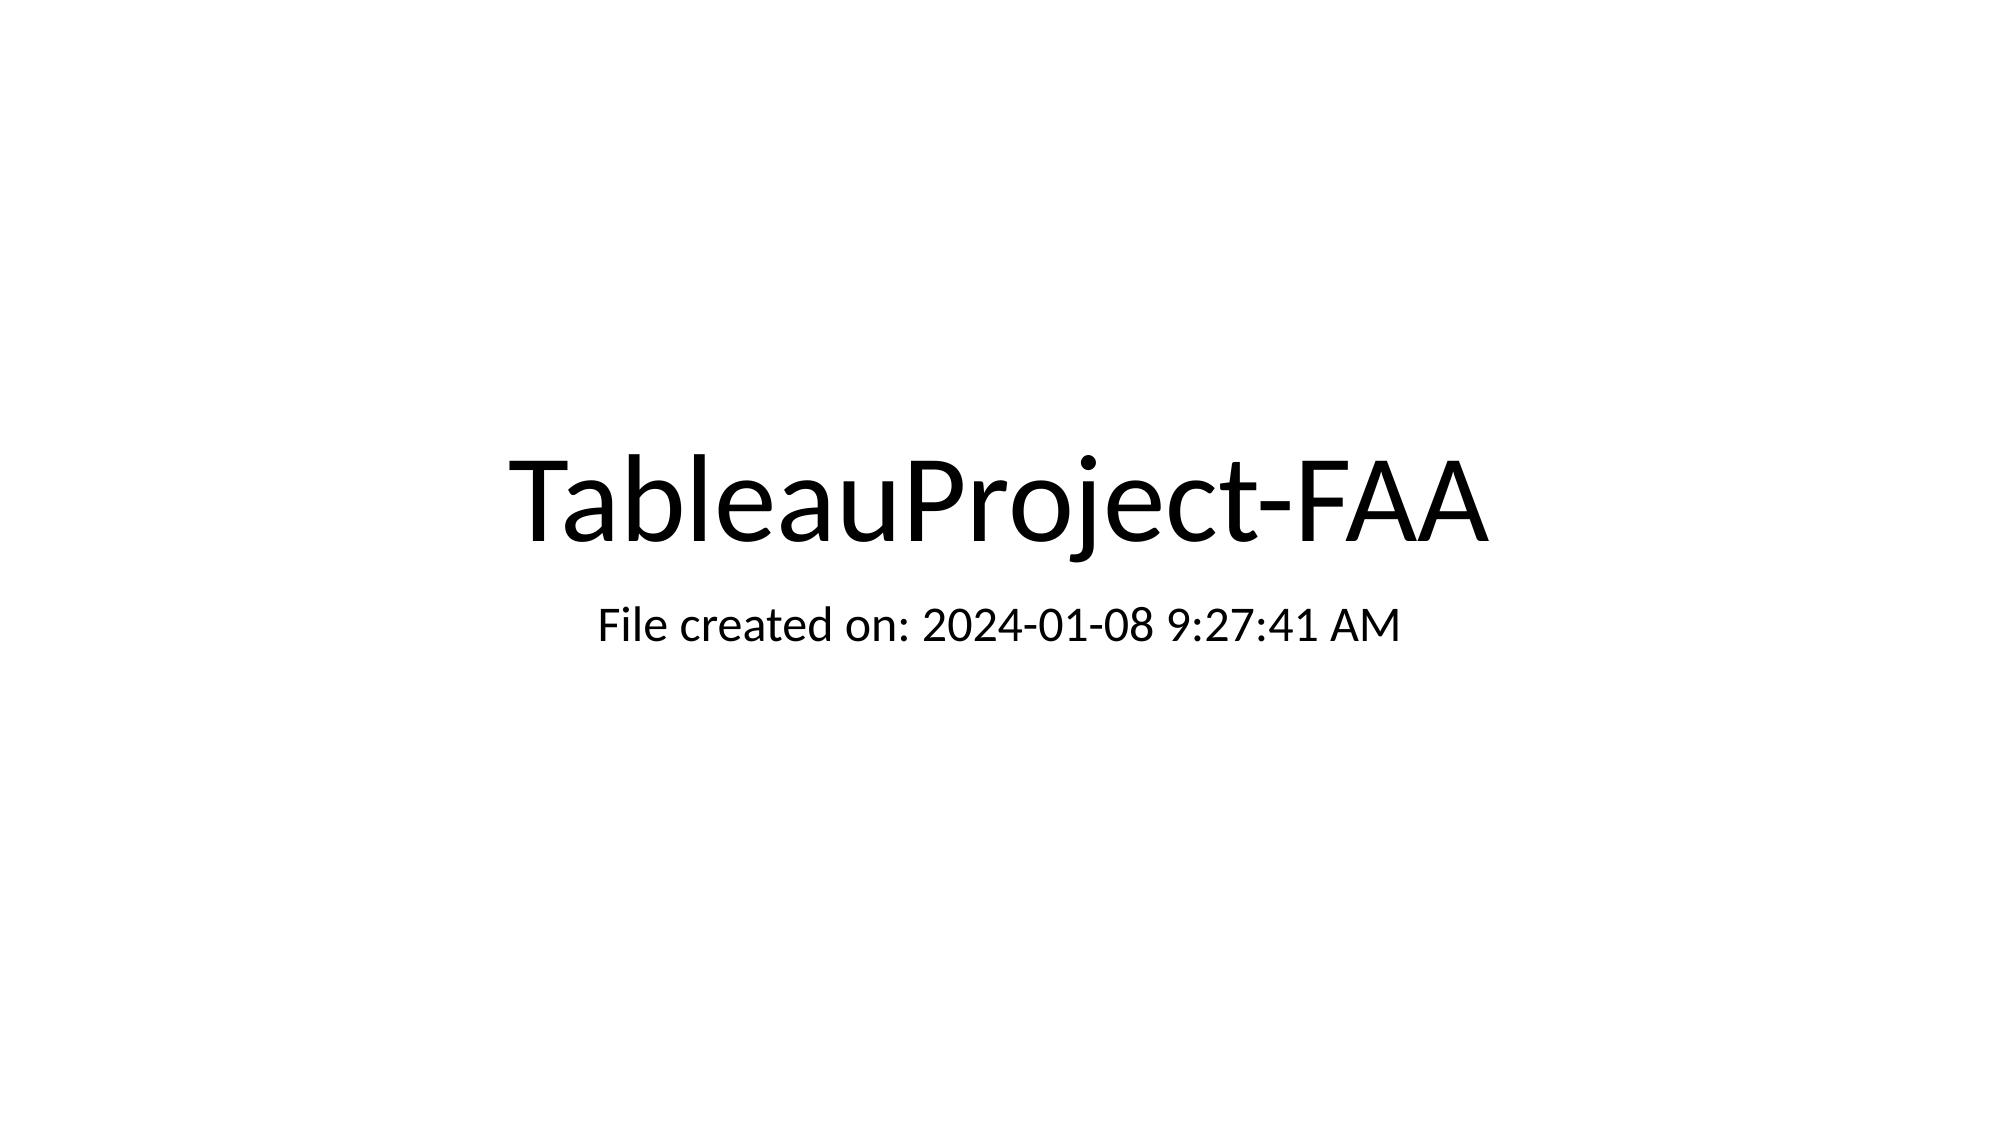

# TableauProject-FAA
File created on: 2024-01-08 9:27:41 AM